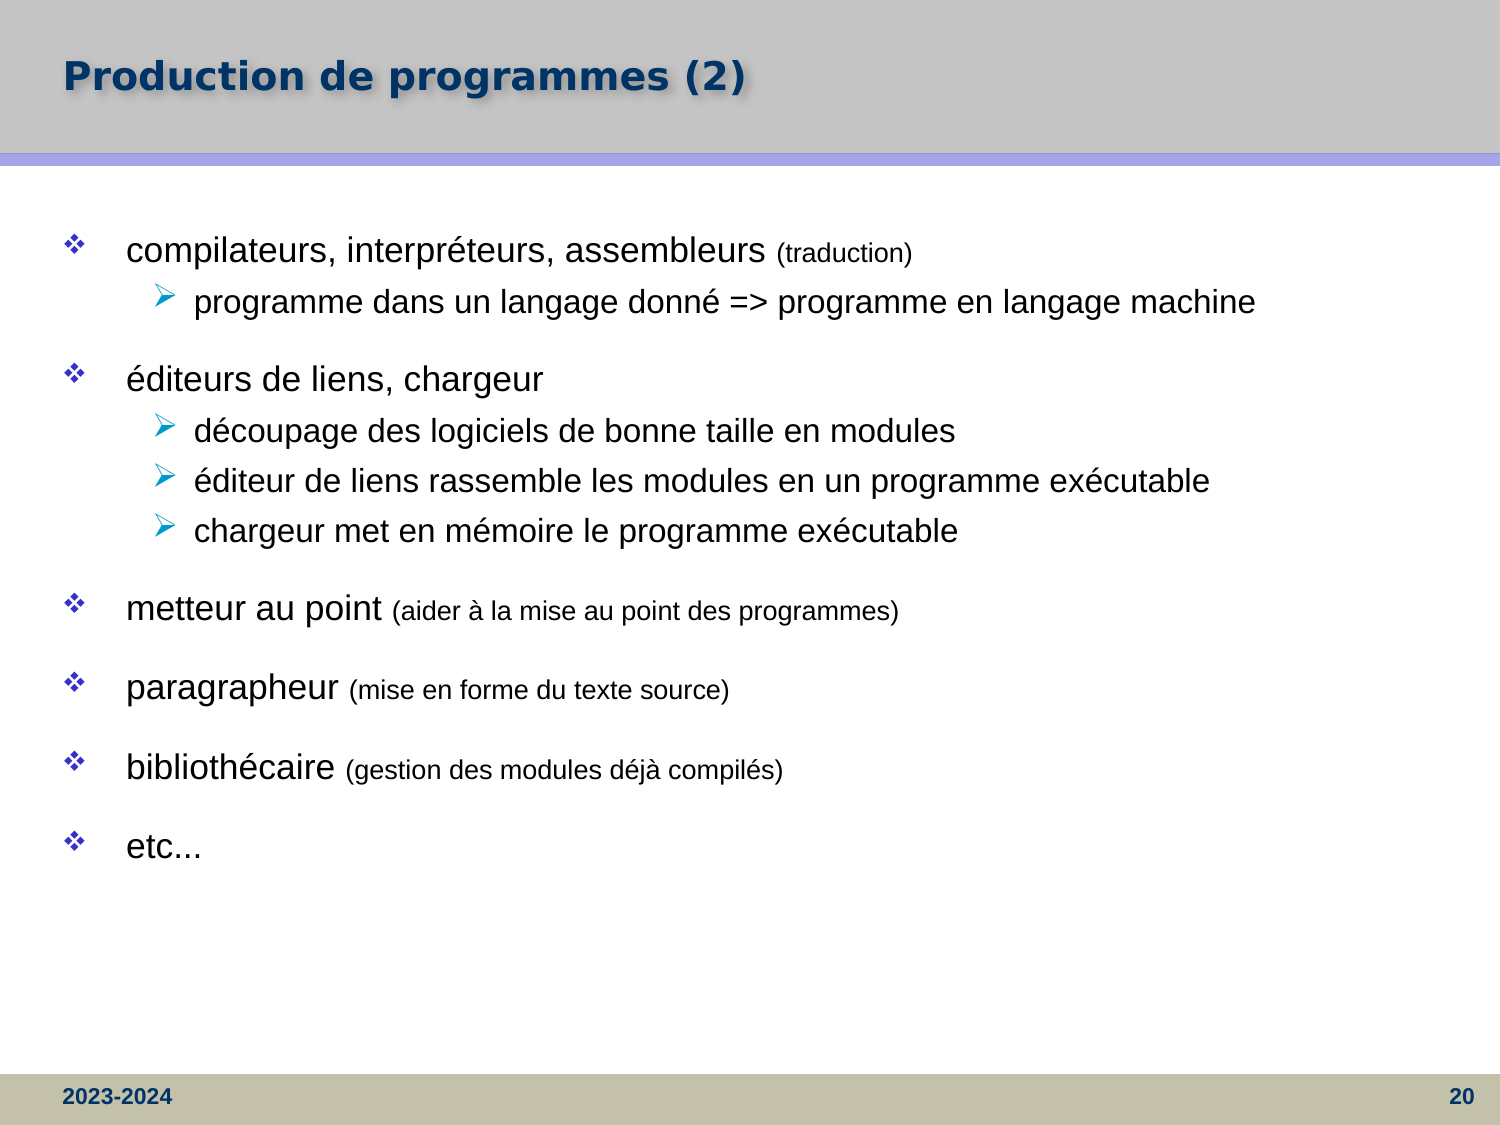

# Production de programmes (2)
compilateurs, interpréteurs, assembleurs (traduction)
programme dans un langage donné => programme en langage machine
éditeurs de liens, chargeur
découpage des logiciels de bonne taille en modules
éditeur de liens rassemble les modules en un programme exécutable
chargeur met en mémoire le programme exécutable
metteur au point (aider à la mise au point des programmes)
paragrapheur (mise en forme du texte source)
bibliothécaire (gestion des modules déjà compilés)
etc...